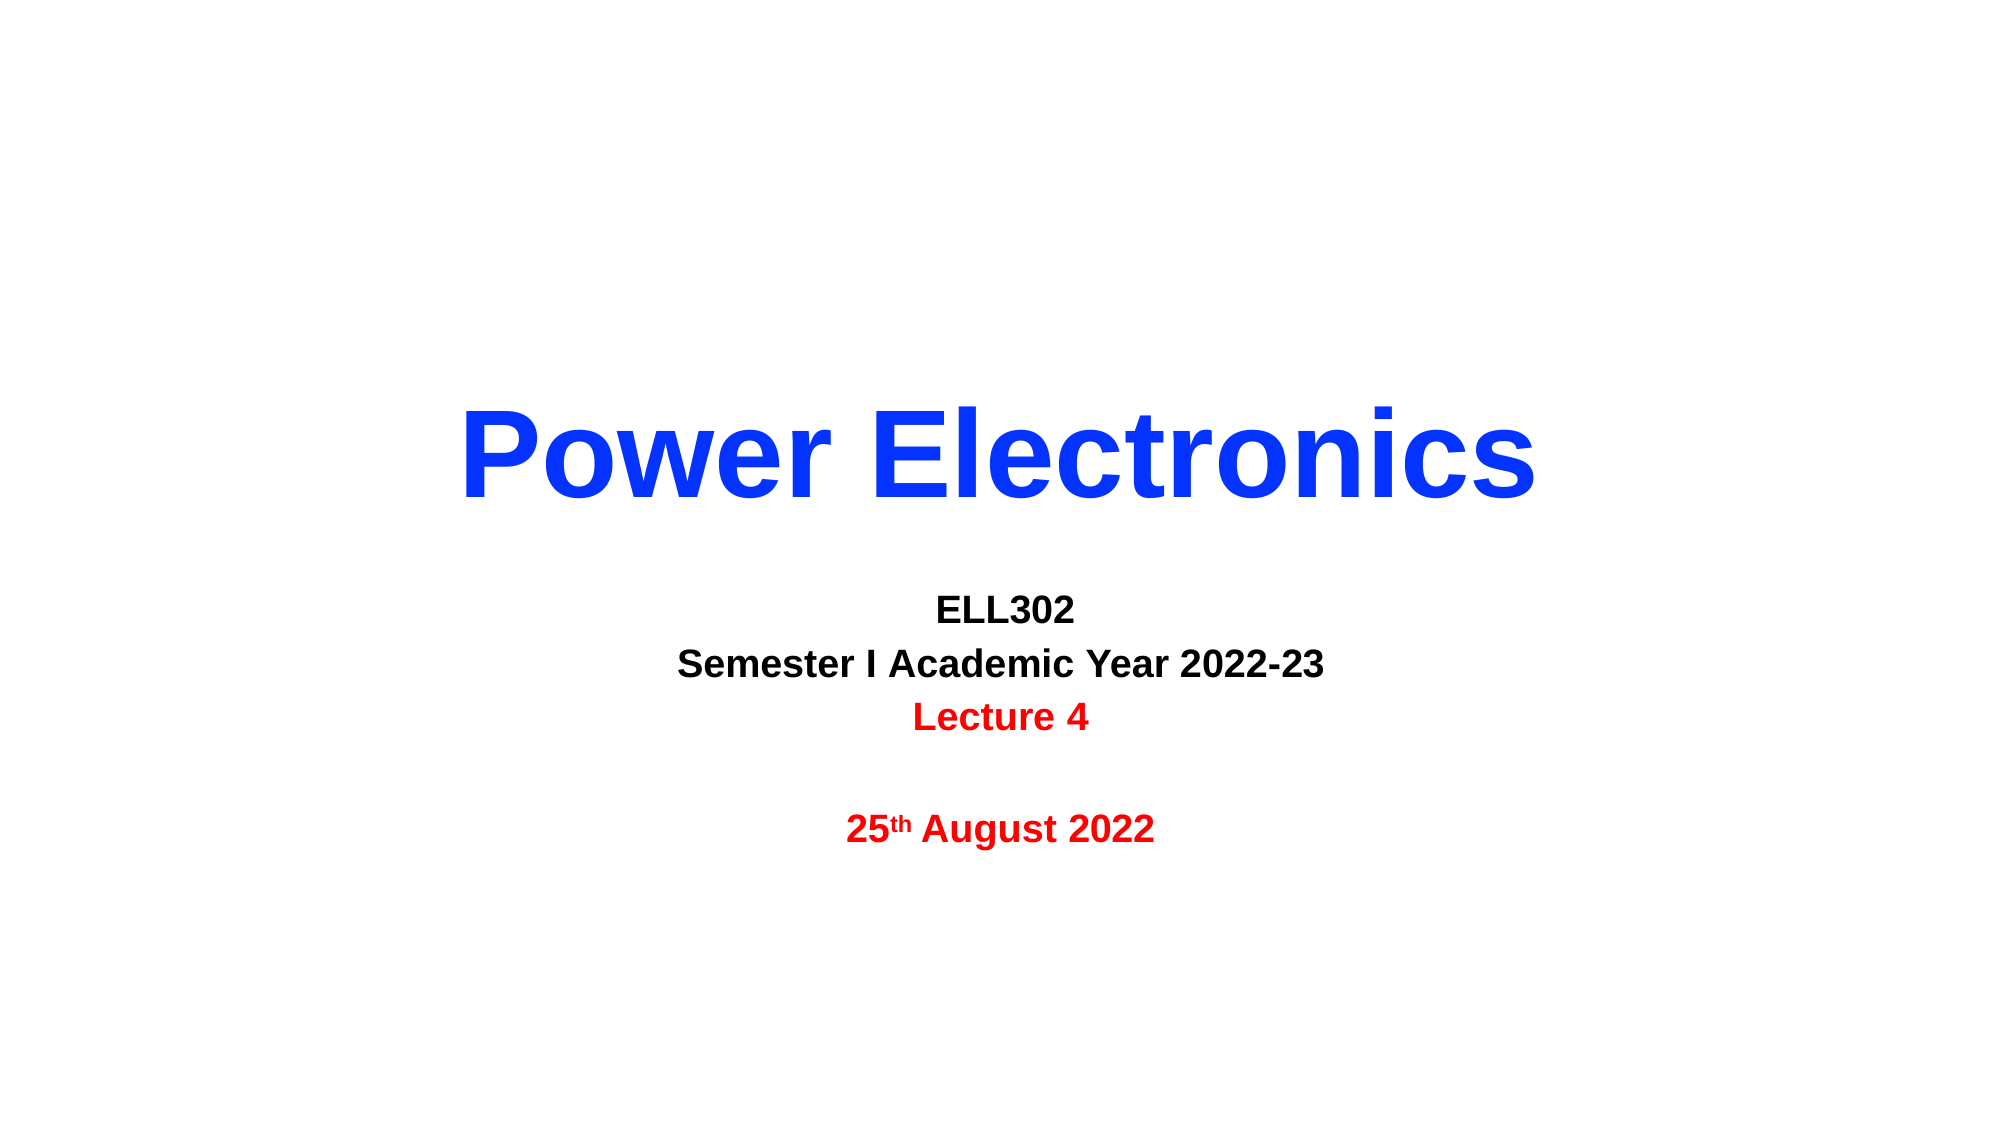

# Power Electronics
ELL302
Semester I Academic Year 2022-23 Lecture 4

25th August 2022